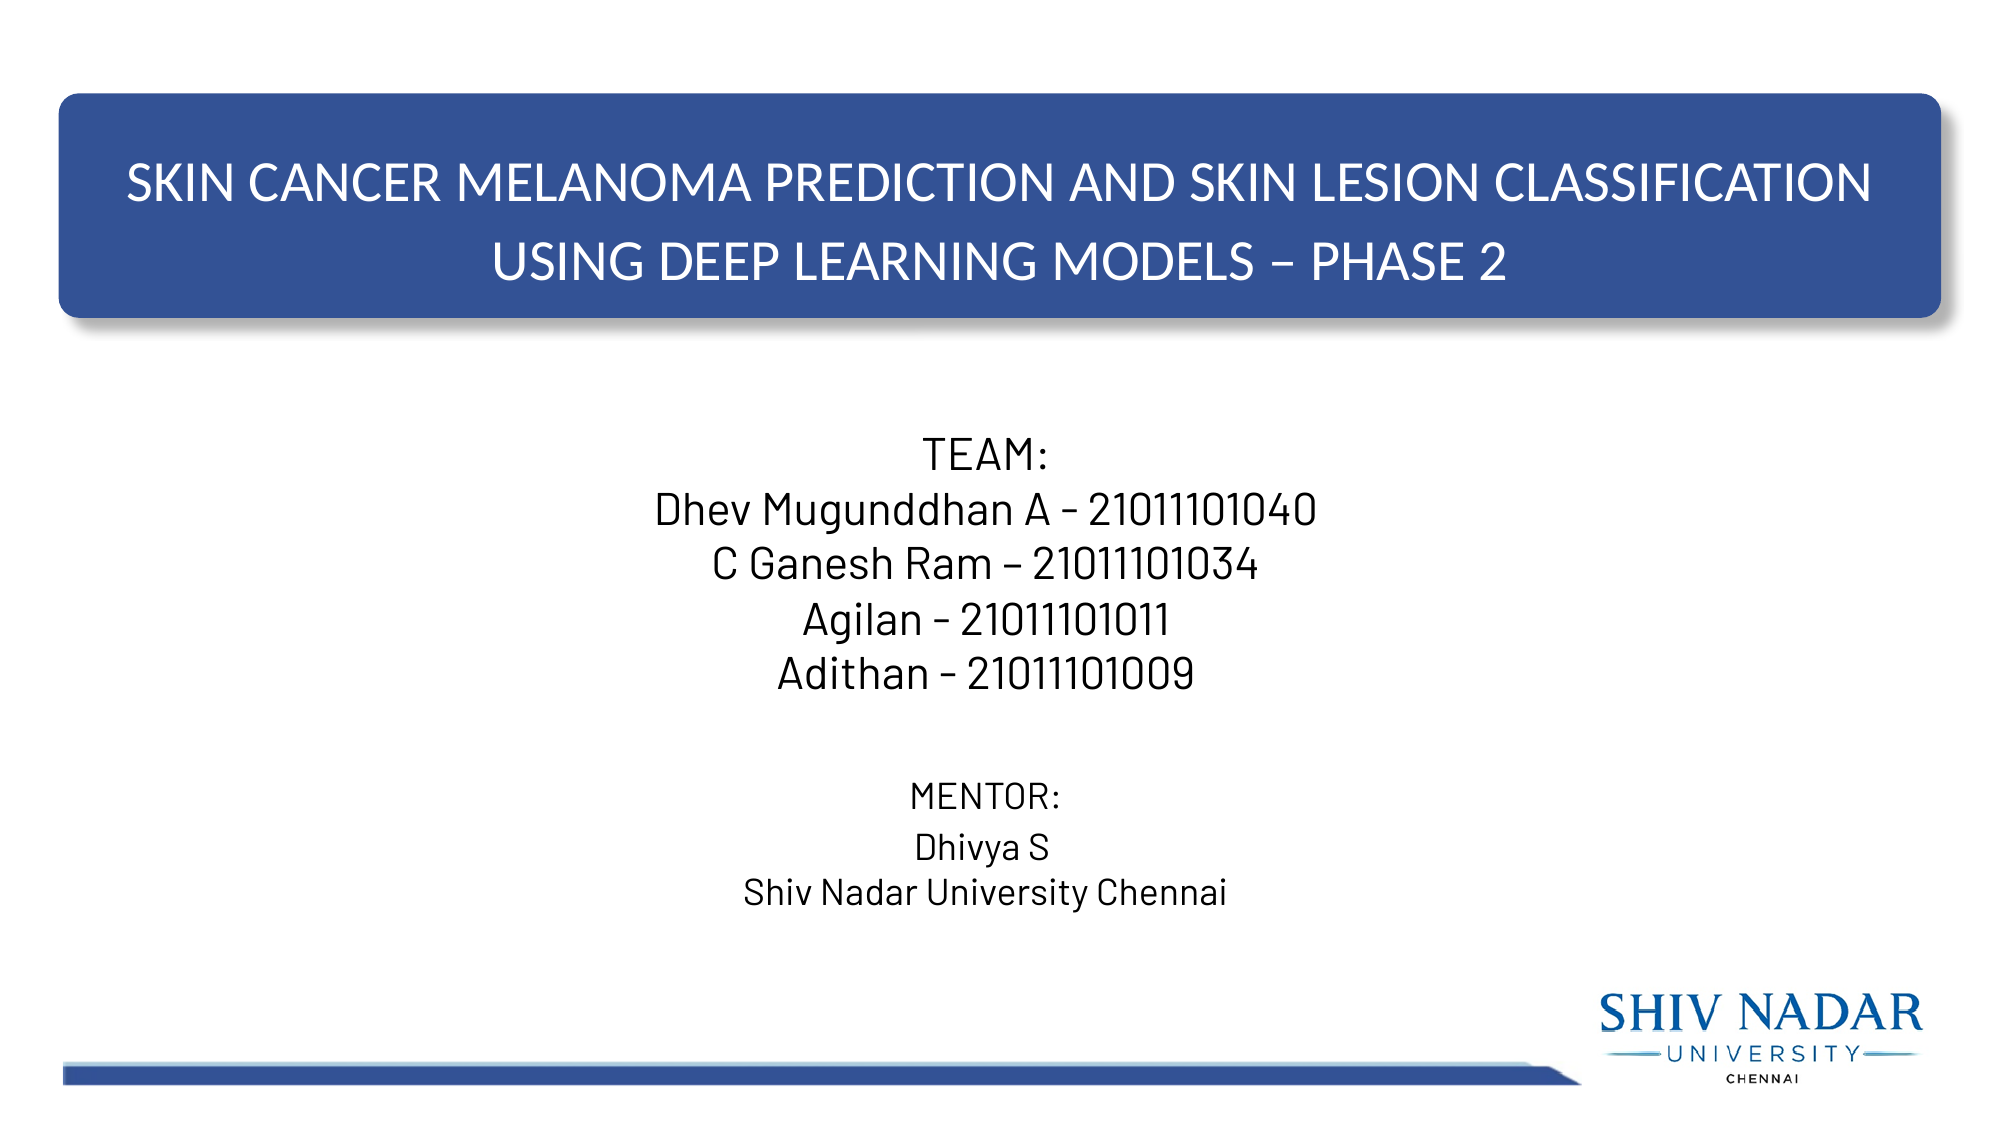

SKIN CANCER MELANOMA PREDICTION AND SKIN LESION CLASSIFICATION USING DEEP LEARNING MODELS – PHASE 2
TEAM:
Dhev Mugunddhan A - 21011101040
C Ganesh Ram – 21011101034
Agilan - 21011101011
Adithan - 21011101009
MENTOR:
Dhivya S
Shiv Nadar University Chennai